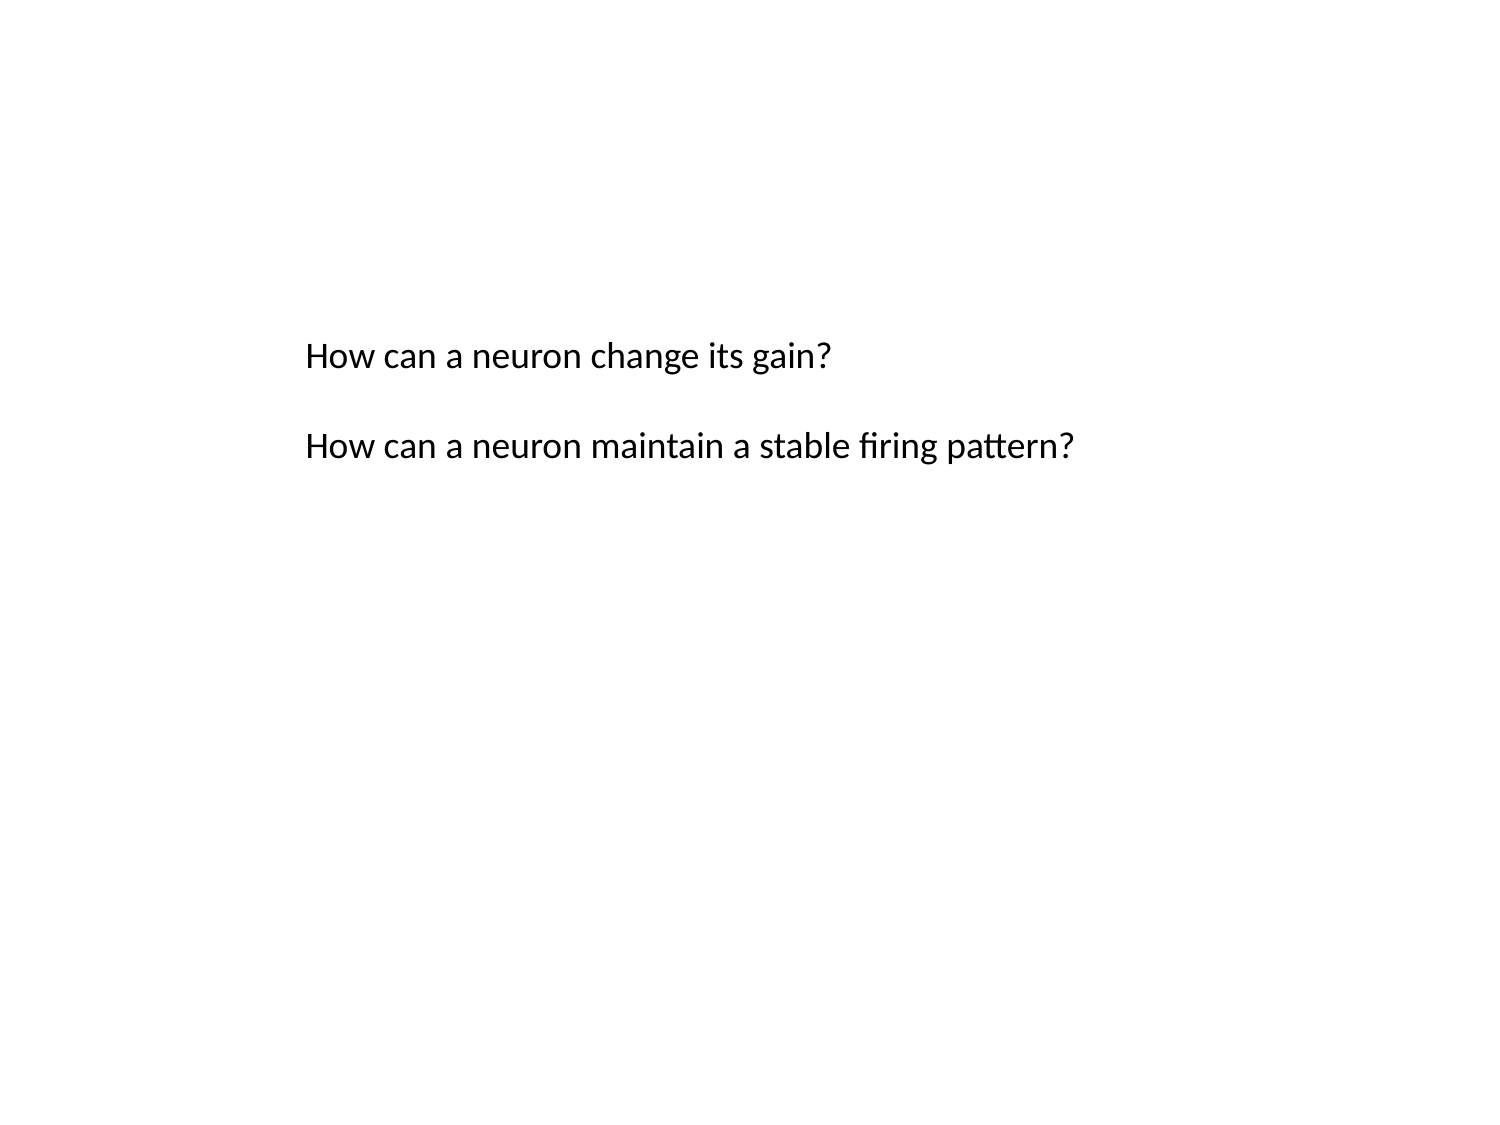

How can a neuron change its gain?

How can a neuron maintain a stable firing pattern?